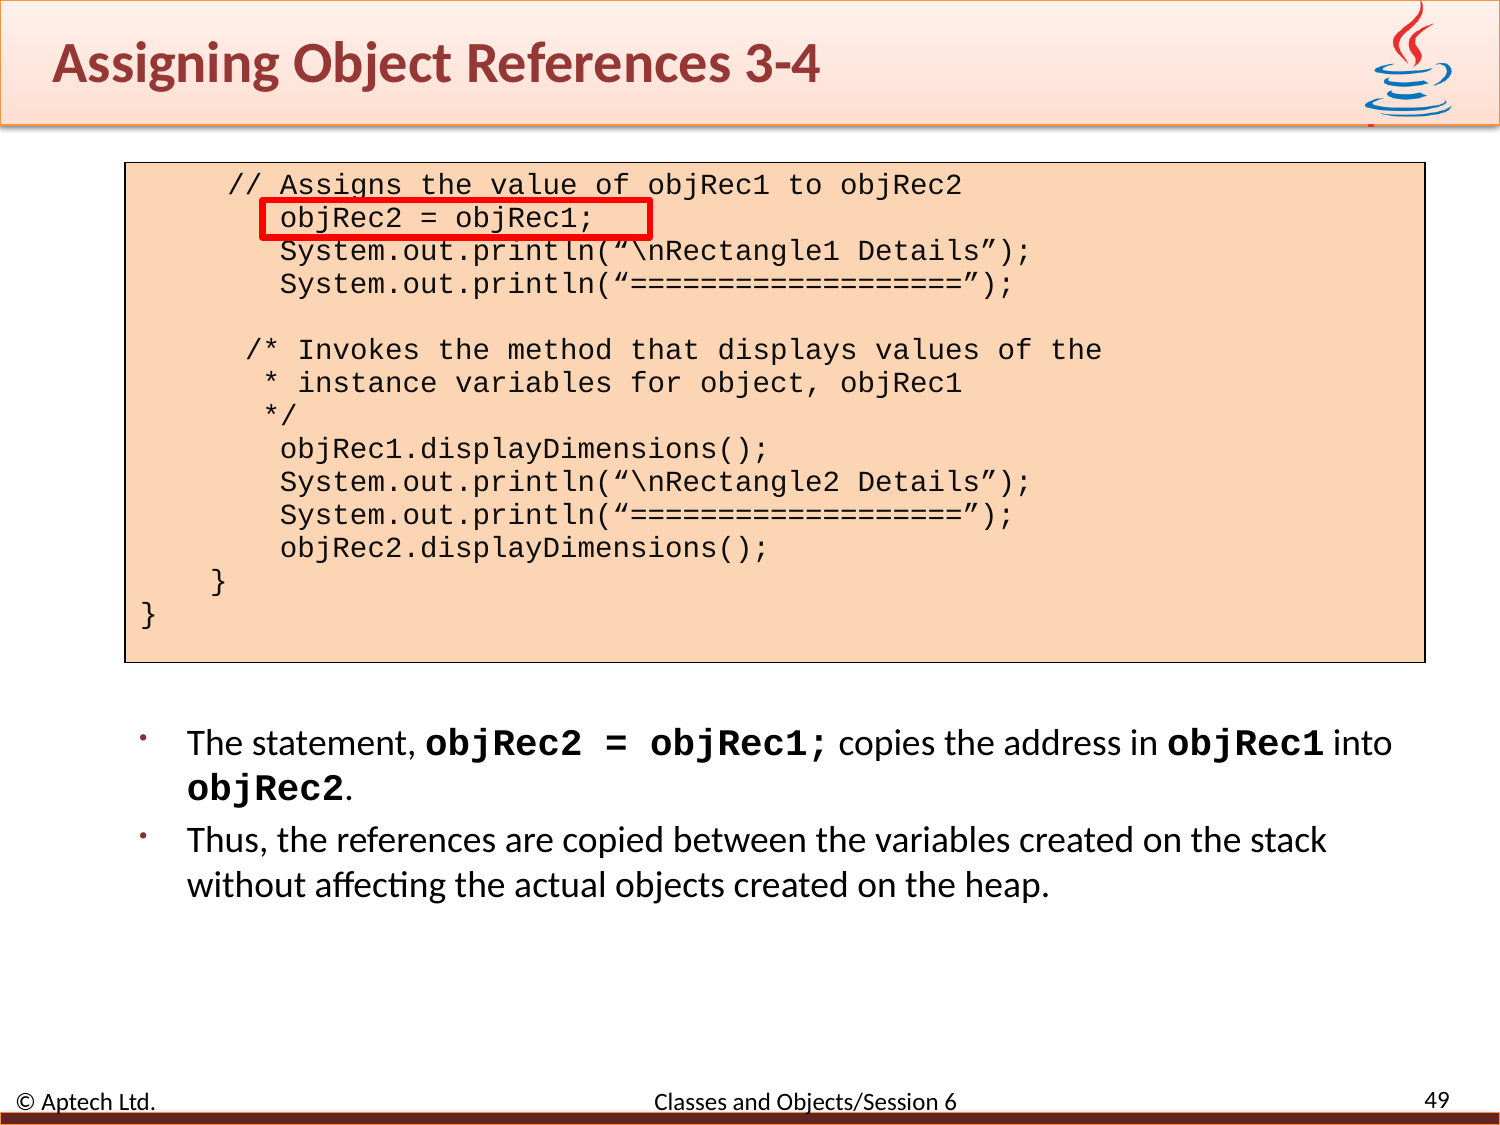

# Assigning Object References 3-4

The statement, objRec2 = objRec1; copies the address in objRec1 into objRec2.
Thus, the references are copied between the variables created on the stack without affecting the actual objects created on the heap.
| // Assigns the value of objRec1 to objRec2 objRec2 = objRec1; System.out.println(“\nRectangle1 Details”); System.out.println(“===================”); /\* Invokes the method that displays values of the \* instance variables for object, objRec1 \*/ objRec1.displayDimensions(); System.out.println(“\nRectangle2 Details”); System.out.println(“===================”); objRec2.displayDimensions(); } } |
| --- |

49
© Aptech Ltd.                                                                                       Classes and Objects/Session 6